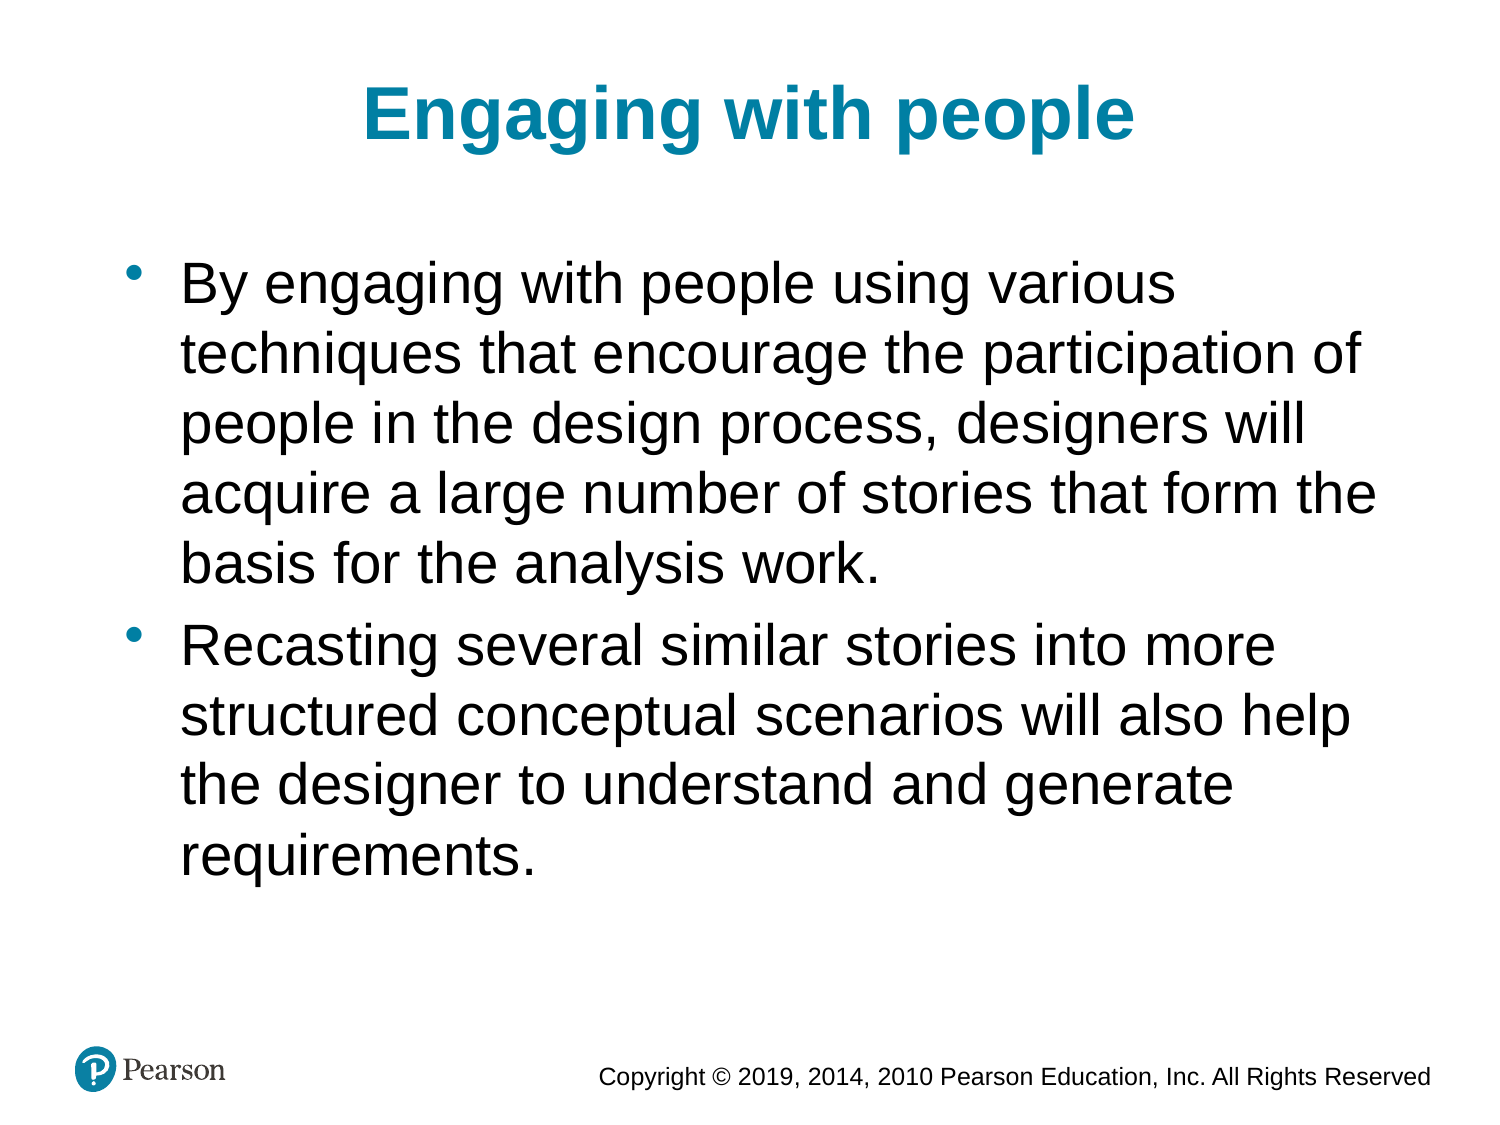

Engaging with people
By engaging with people using various techniques that encourage the participation of people in the design process, designers will acquire a large number of stories that form the basis for the analysis work.
Recasting several similar stories into more structured conceptual scenarios will also help the designer to understand and generate requirements.